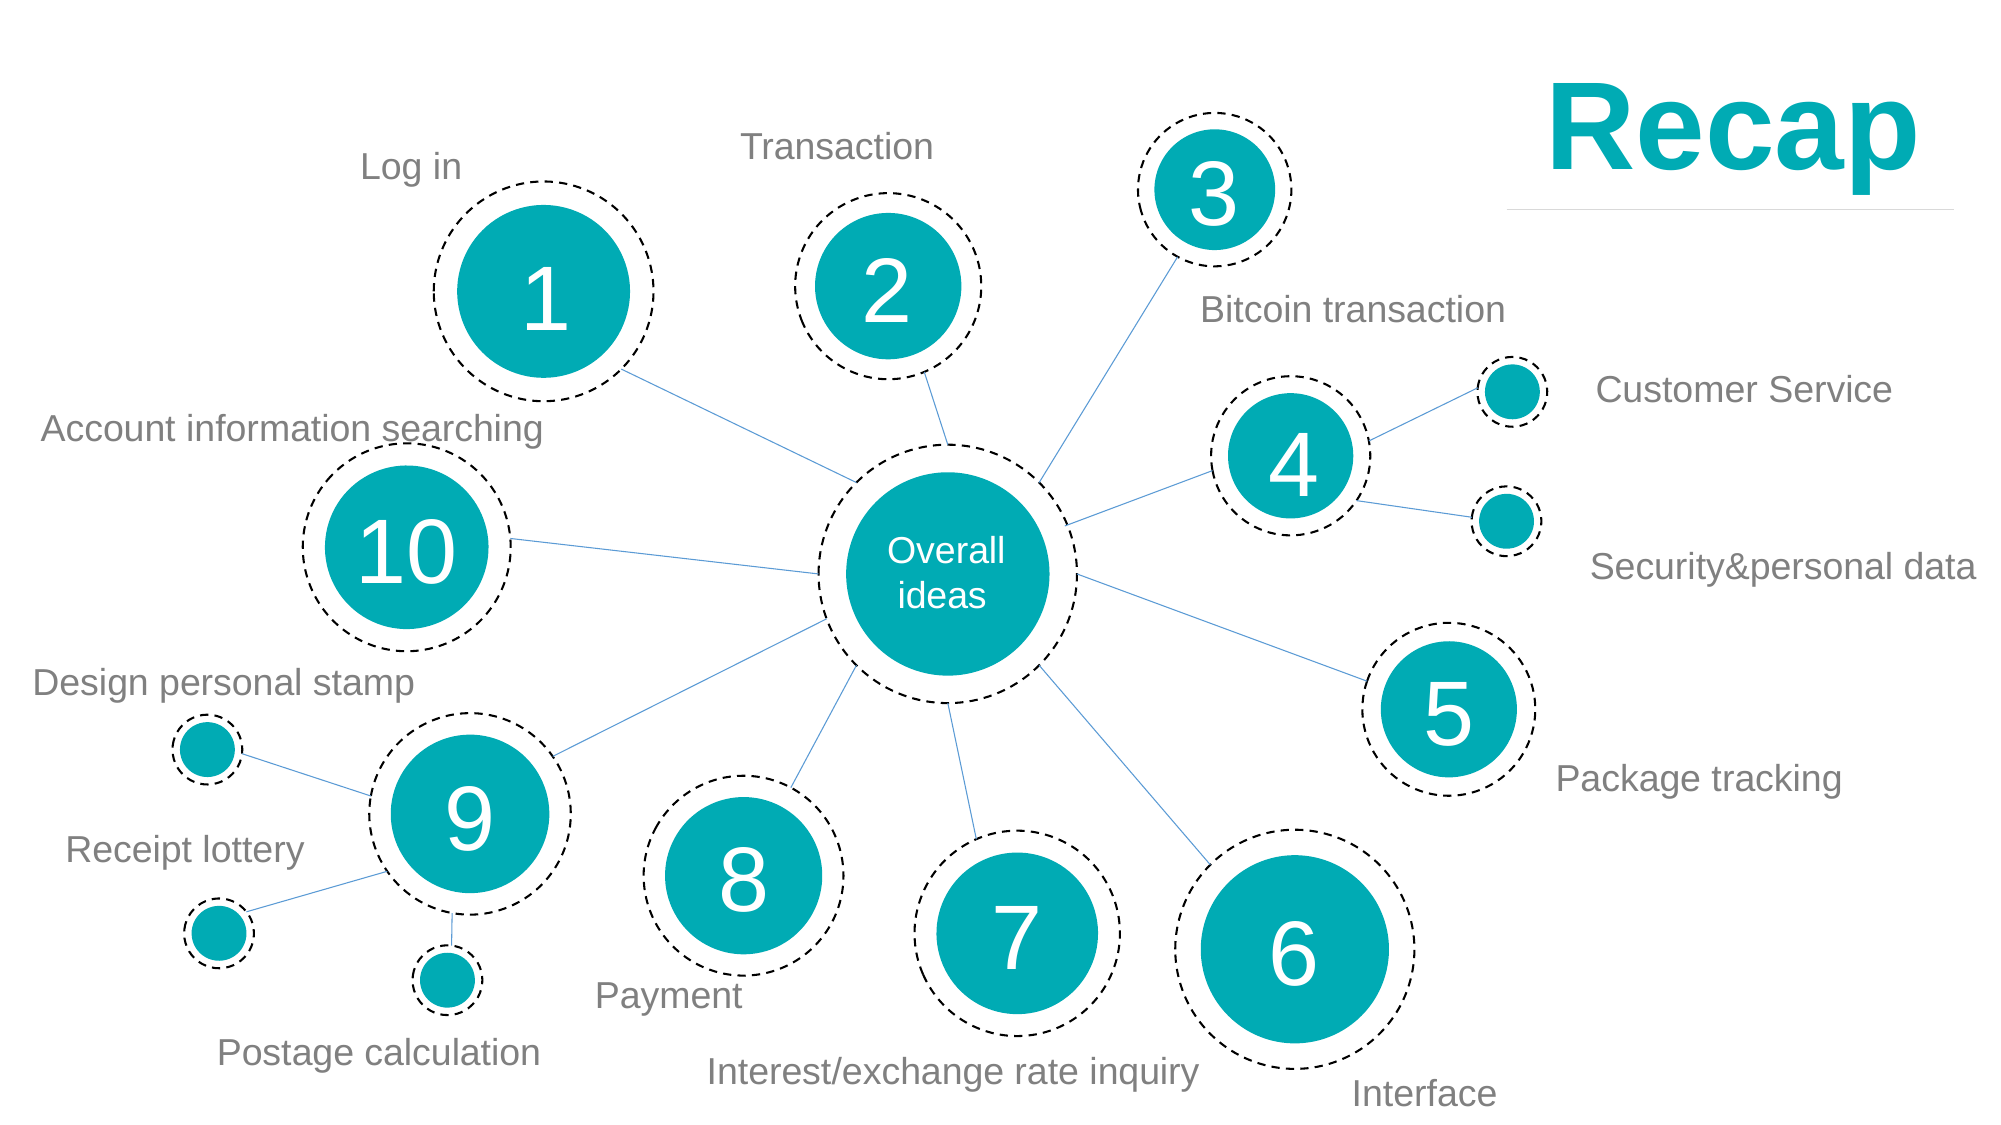

Recap

Transaction
3
Log in

2
1
Bitcoin transaction

Customer Service

Account information searching
4

10

Overall
 ideas
Security&personal data

5
Design personal stamp

Package tracking
9

8
Receipt lottery

7
6

Payment
Postage calculation
Interest/exchange rate inquiry
Interface